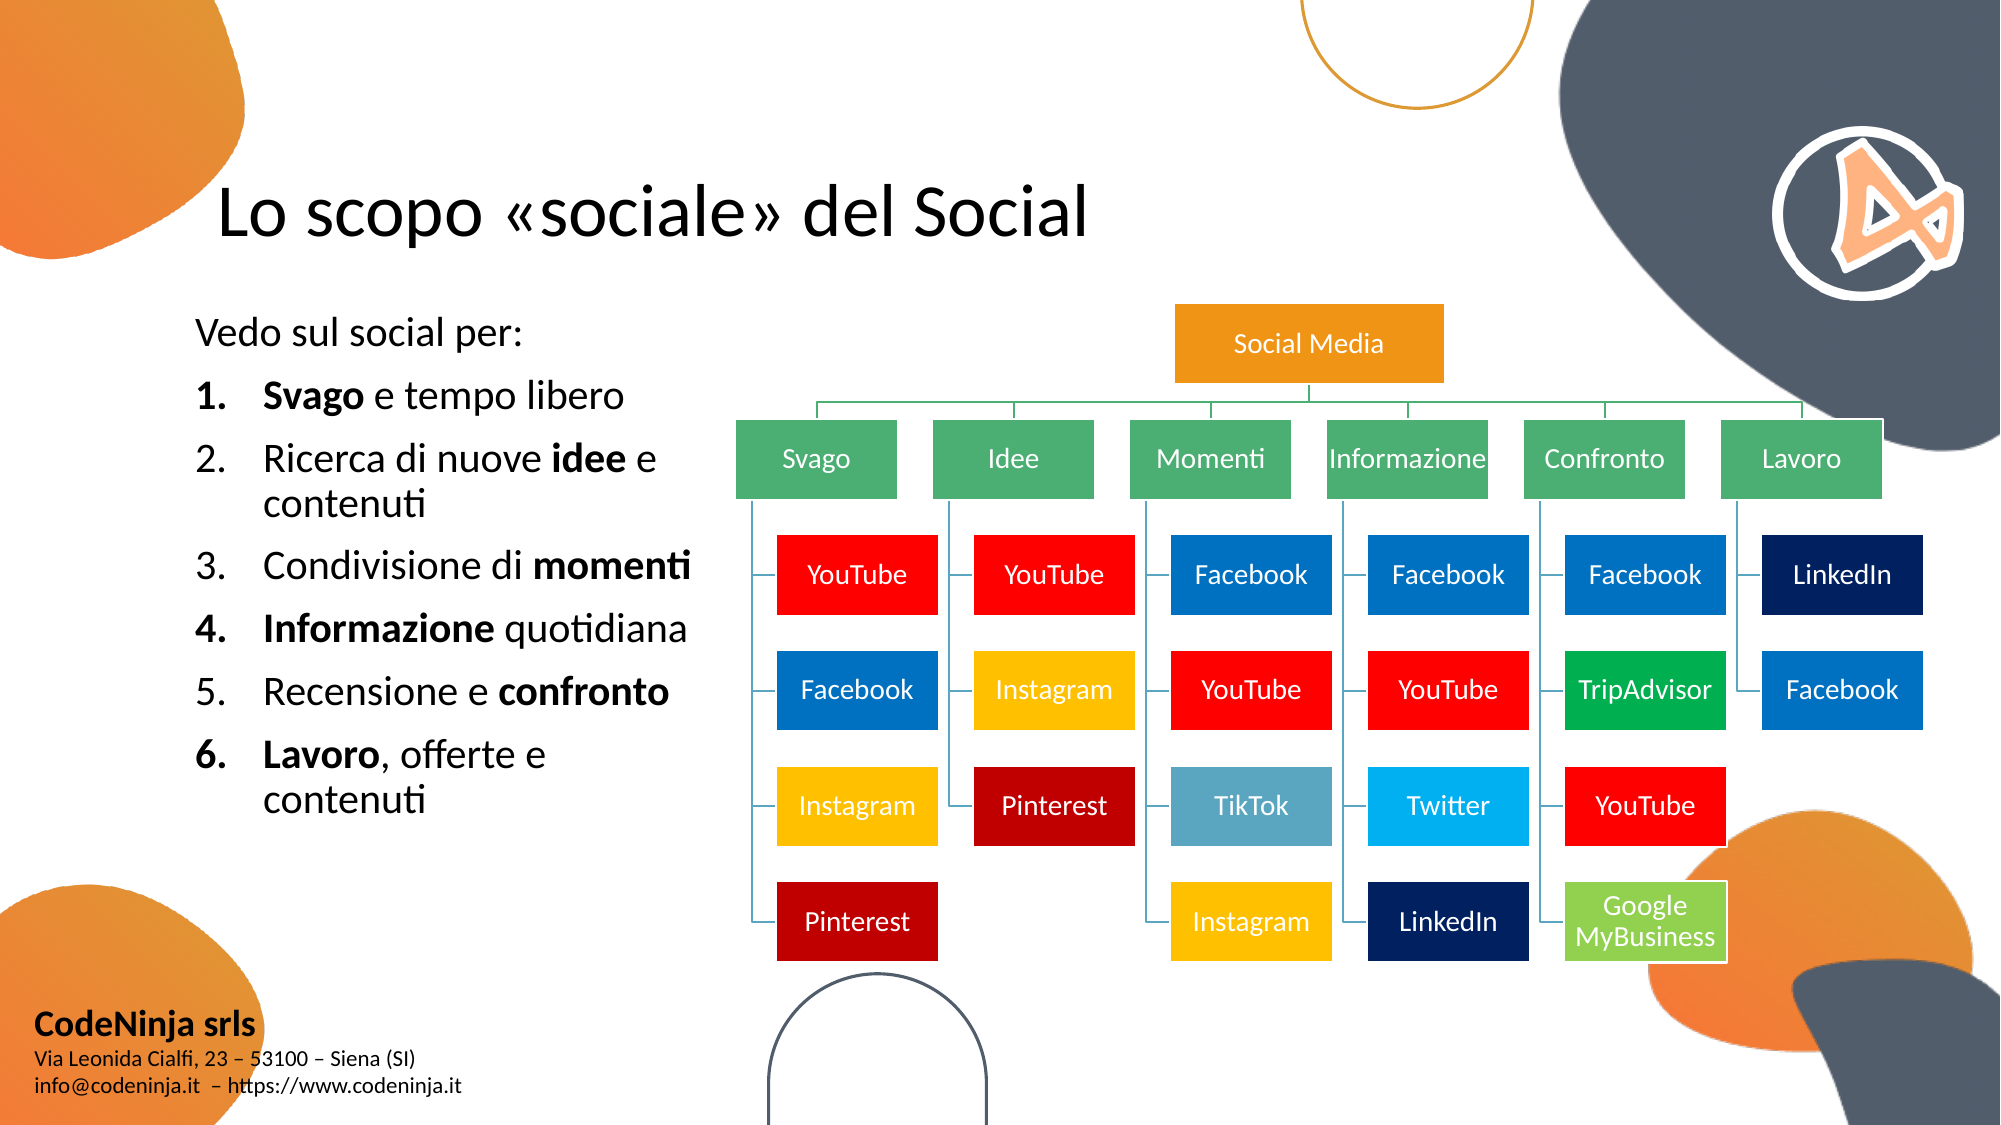

# Lo scopo «sociale» del Social
Vedo sul social per:
Svago e tempo libero
Ricerca di nuove idee e contenuti
Condivisione di momenti
Informazione quotidiana
Recensione e confronto
Lavoro, offerte e contenuti
Social Media
Svago
YouTube
Facebook
Instagram
Pinterest
Idee
YouTube
Instagram
Pinterest
Momenti
Facebook
YouTube
TikTok
Instagram
Informazione
Facebook
YouTube
Twitter
LinkedIn
Confronto
Facebook
TripAdvisor
YouTube
Google MyBusiness
Lavoro
LinkedIn
Facebook